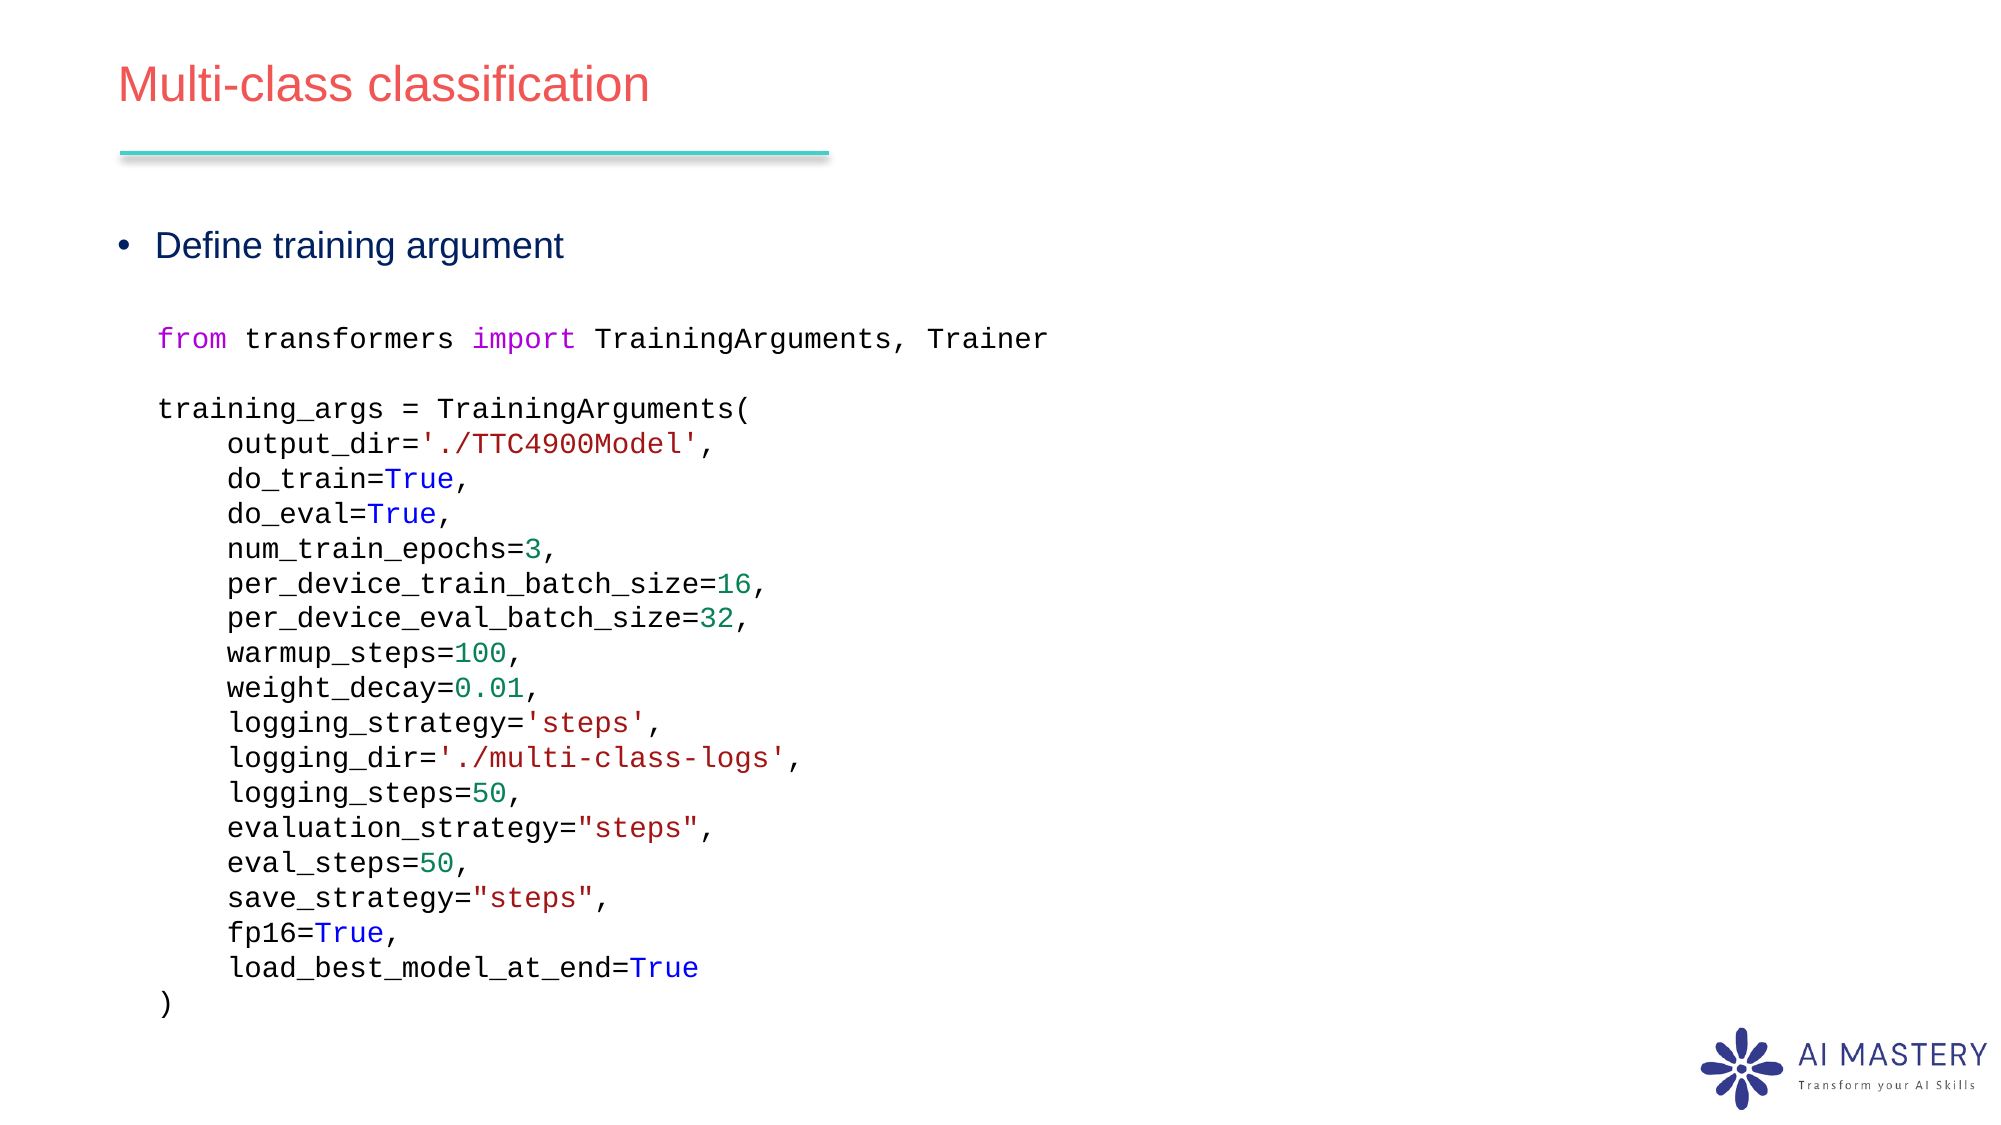

# Multi-class classification
Define training argument

from transformers import TrainingArguments, Trainer

training_args = TrainingArguments(
    output_dir='./TTC4900Model',
    do_train=True,
    do_eval=True,
    num_train_epochs=3,
    per_device_train_batch_size=16,
    per_device_eval_batch_size=32,
    warmup_steps=100,
    weight_decay=0.01,
    logging_strategy='steps',
    logging_dir='./multi-class-logs',
    logging_steps=50,
    evaluation_strategy="steps",
    eval_steps=50,
    save_strategy="steps",
    fp16=True,
    load_best_model_at_end=True
)